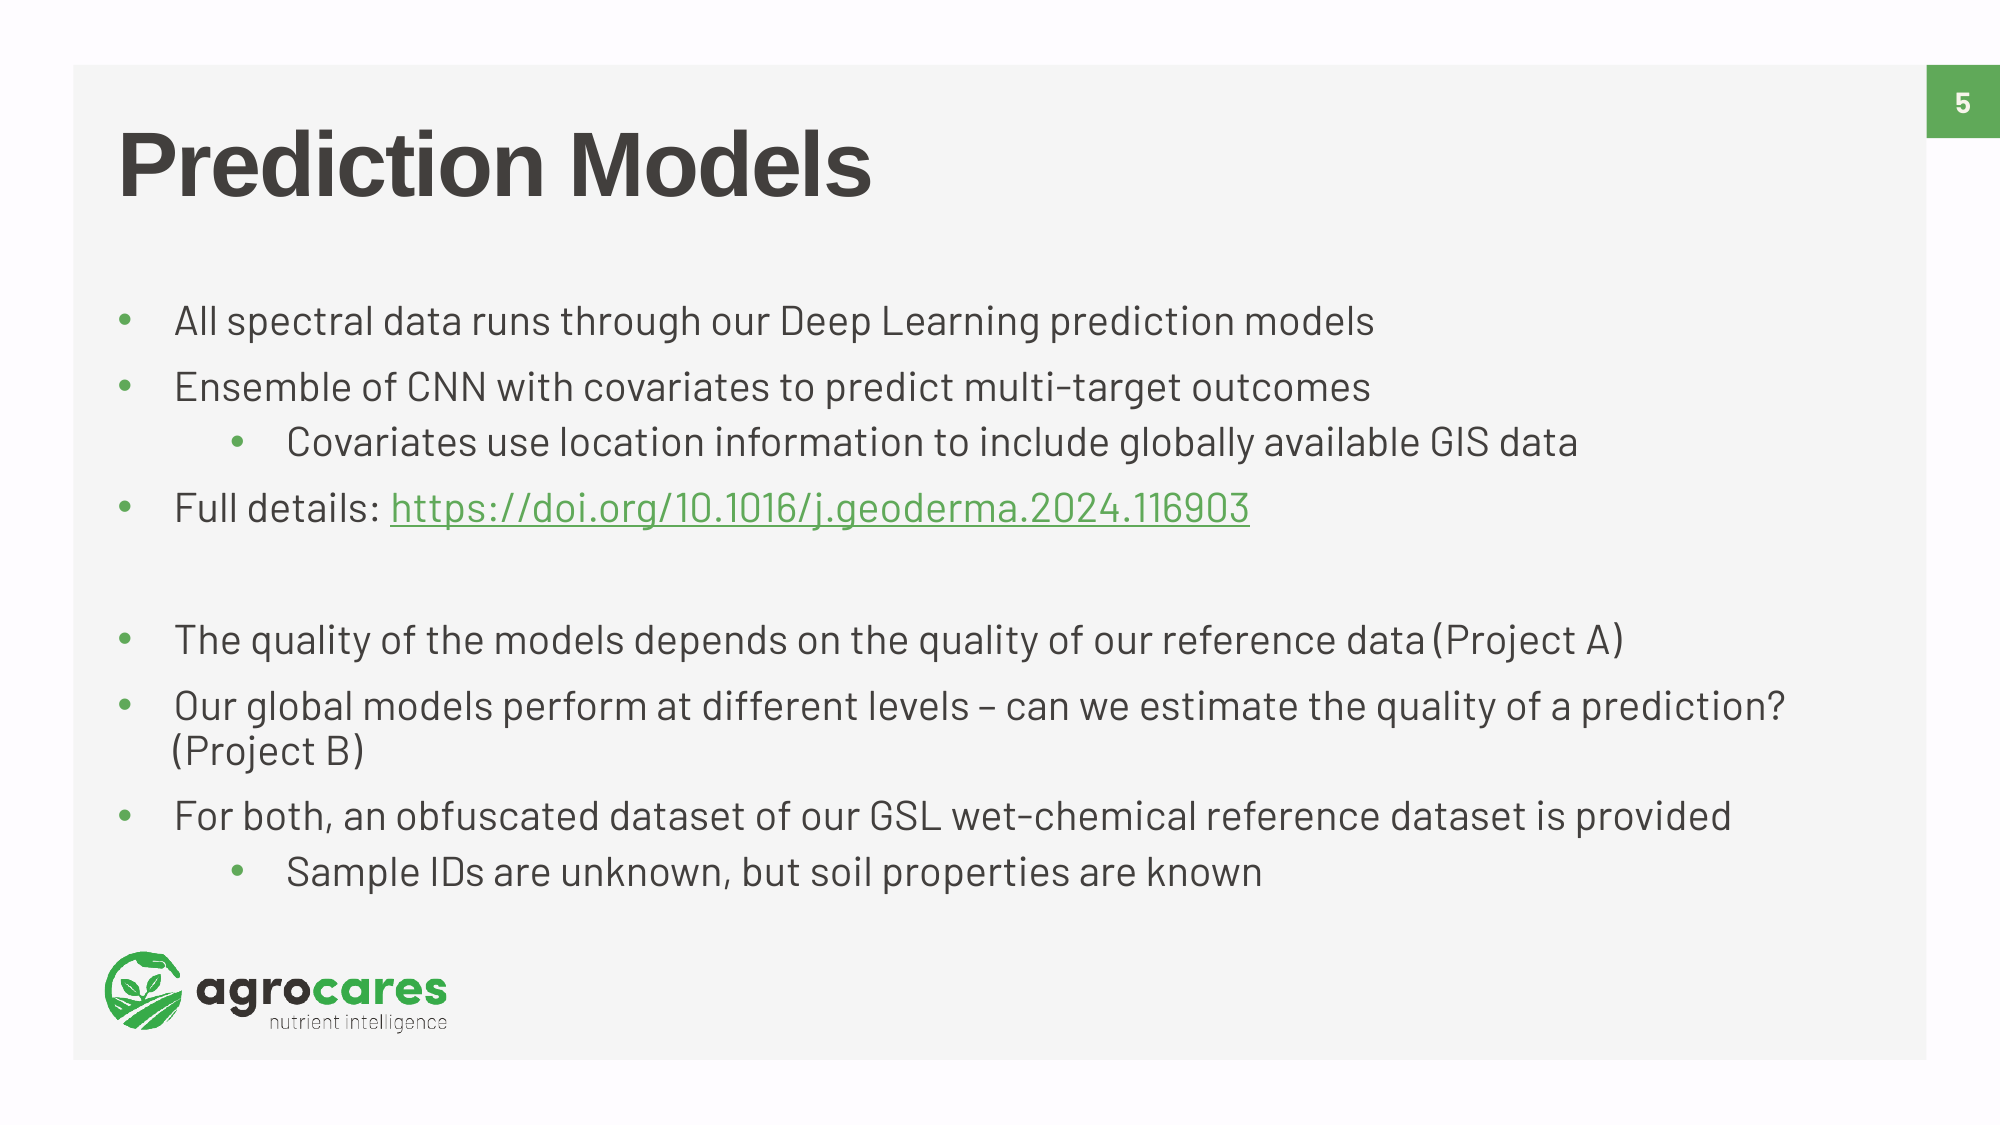

5
# Prediction Models
All spectral data runs through our Deep Learning prediction models
Ensemble of CNN with covariates to predict multi-target outcomes
Covariates use location information to include globally available GIS data
Full details: https://doi.org/10.1016/j.geoderma.2024.116903

The quality of the models depends on the quality of our reference data (Project A)
Our global models perform at different levels – can we estimate the quality of a prediction? (Project B)
For both, an obfuscated dataset of our GSL wet-chemical reference dataset is provided
Sample IDs are unknown, but soil properties are known